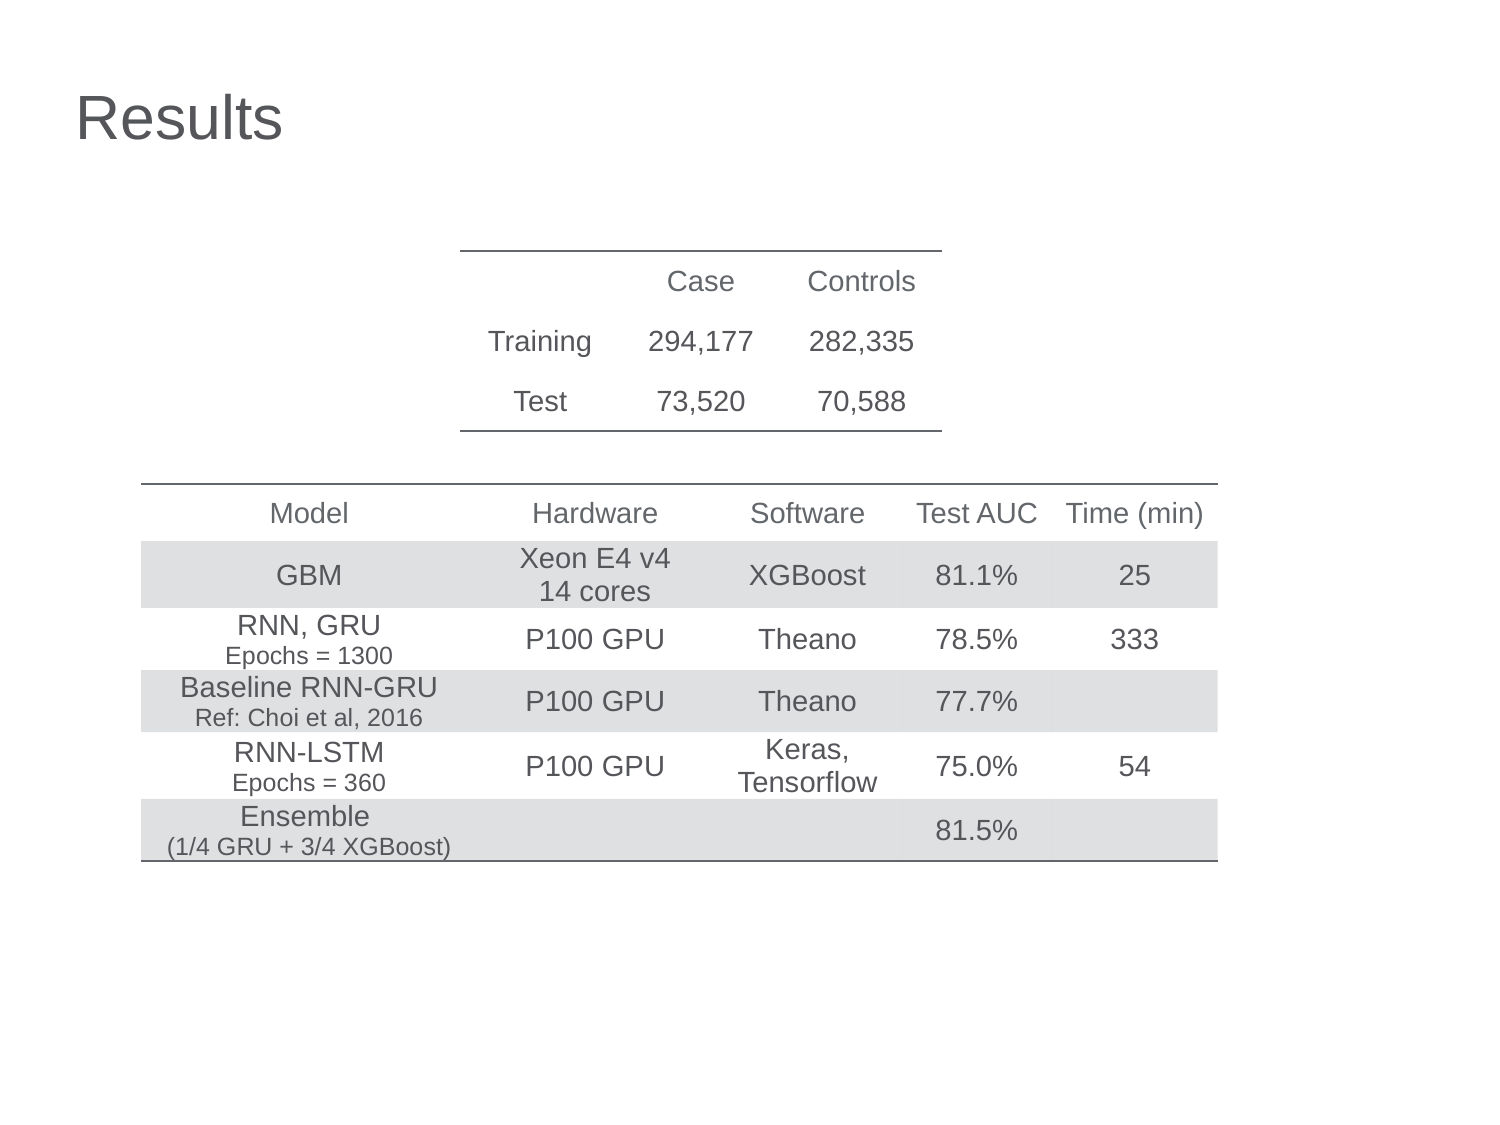

# Results
|  | Case | Controls |
| --- | --- | --- |
| Training | 294,177 | 282,335 |
| Test | 73,520 | 70,588 |
| Model | Hardware | Software | Test AUC | Time (min) |
| --- | --- | --- | --- | --- |
| GBM | Xeon E4 v4 14 cores | XGBoost | 81.1% | 25 |
| RNN, GRU Epochs = 1300 | P100 GPU | Theano | 78.5% | 333 |
| Baseline RNN-GRU Ref: Choi et al, 2016 | P100 GPU | Theano | 77.7% |  |
| RNN-LSTM Epochs = 360 | P100 GPU | Keras, Tensorflow | 75.0% | 54 |
| Ensemble (1/4 GRU + 3/4 XGBoost) |  |  | 81.5% |  |